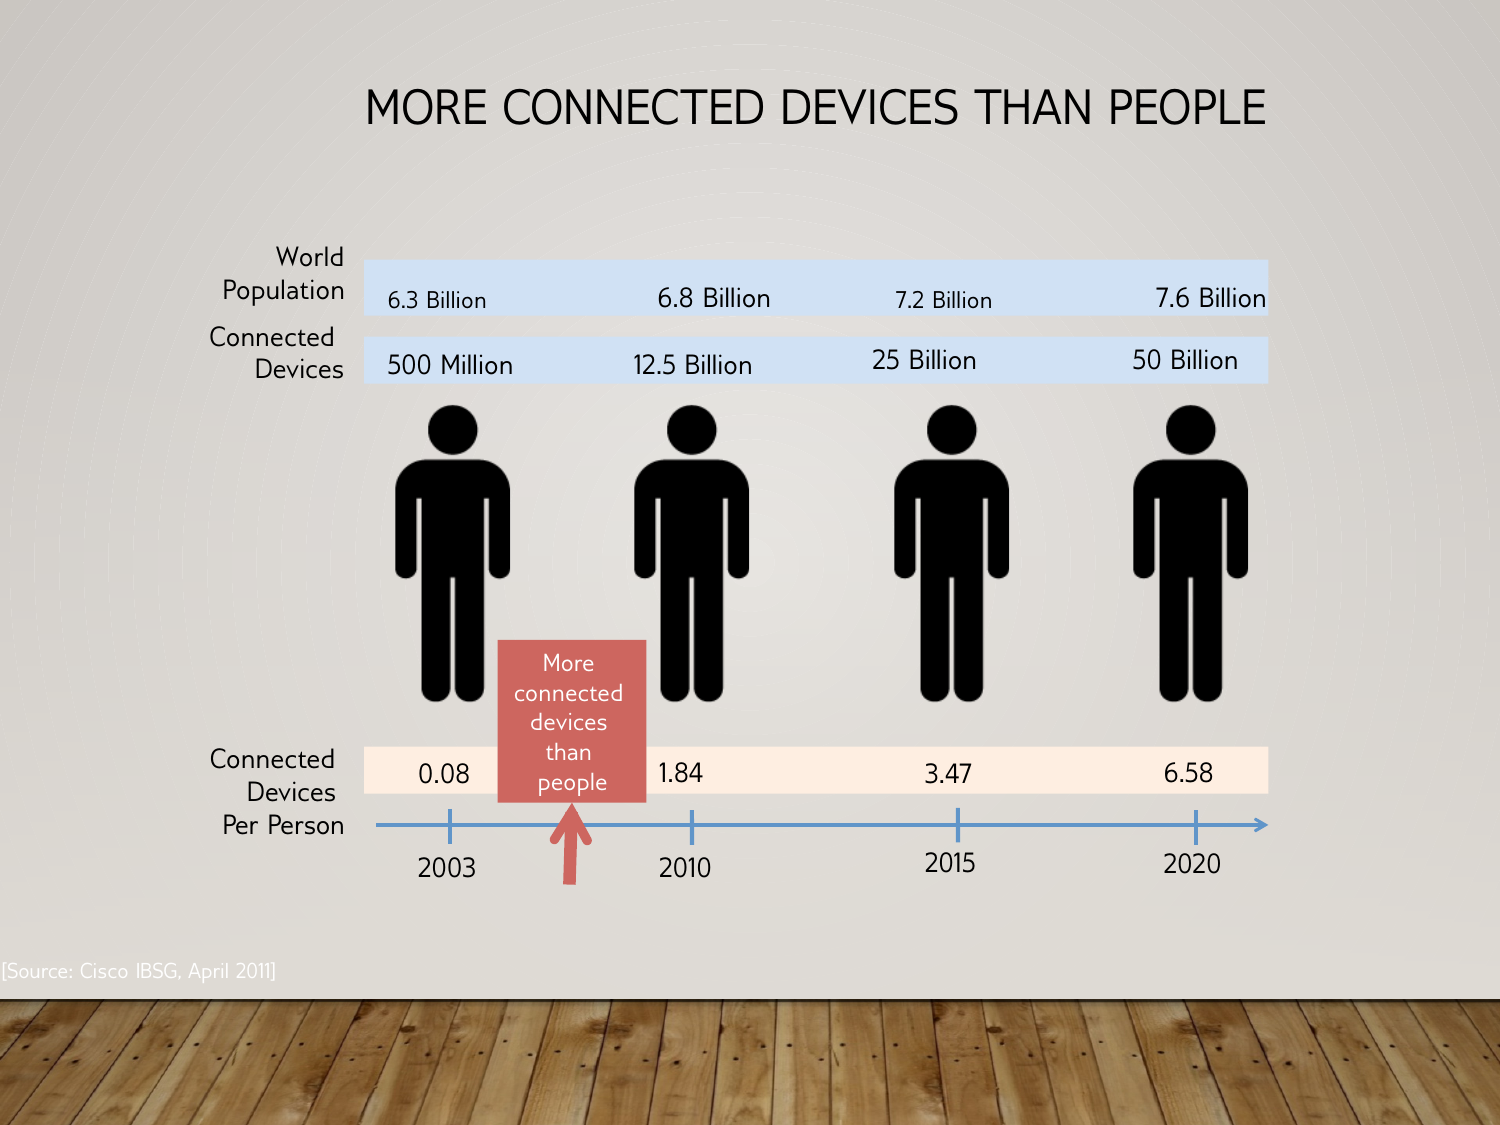

More Connected Devices Than People
World  Population
Connected  Devices
6.3 Billion	6.8 Billion	7.2 Billion	7.6 Billion

25 Billion	50 Billion
500 Million
12.5 Billion

More  connected  devices  than  people
Connected  Devices  Per Person

1.84
6.58
0.08
3.47

2015
2020
2003
2010
[Source: Cisco IBSG, April 2011]